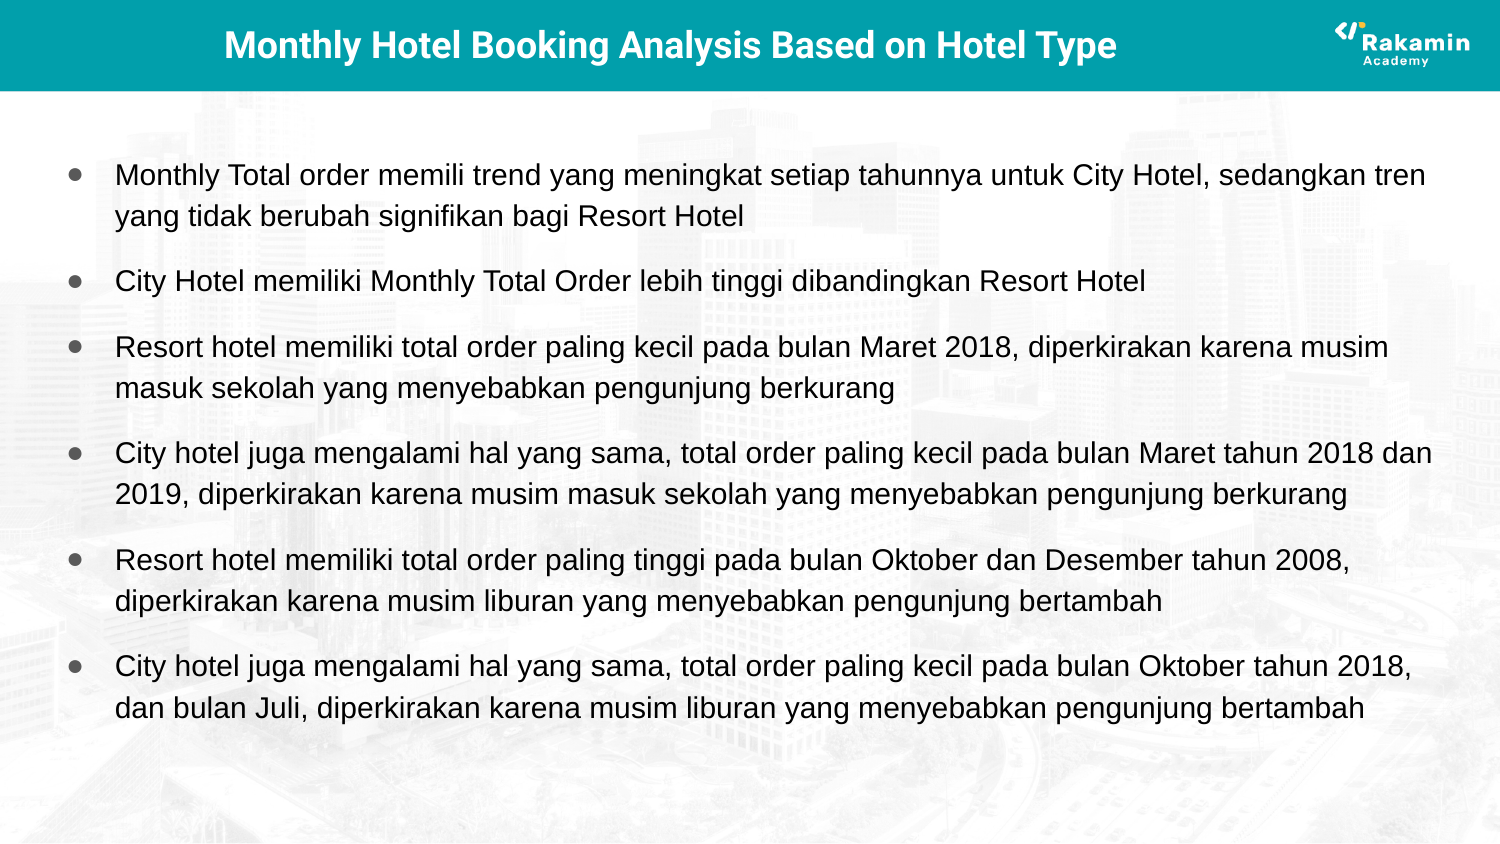

# Monthly Hotel Booking Analysis Based on Hotel Type
Monthly Total order memili trend yang meningkat setiap tahunnya untuk City Hotel, sedangkan tren yang tidak berubah signifikan bagi Resort Hotel
City Hotel memiliki Monthly Total Order lebih tinggi dibandingkan Resort Hotel
Resort hotel memiliki total order paling kecil pada bulan Maret 2018, diperkirakan karena musim masuk sekolah yang menyebabkan pengunjung berkurang
City hotel juga mengalami hal yang sama, total order paling kecil pada bulan Maret tahun 2018 dan 2019, diperkirakan karena musim masuk sekolah yang menyebabkan pengunjung berkurang
Resort hotel memiliki total order paling tinggi pada bulan Oktober dan Desember tahun 2008, diperkirakan karena musim liburan yang menyebabkan pengunjung bertambah
City hotel juga mengalami hal yang sama, total order paling kecil pada bulan Oktober tahun 2018, dan bulan Juli, diperkirakan karena musim liburan yang menyebabkan pengunjung bertambah